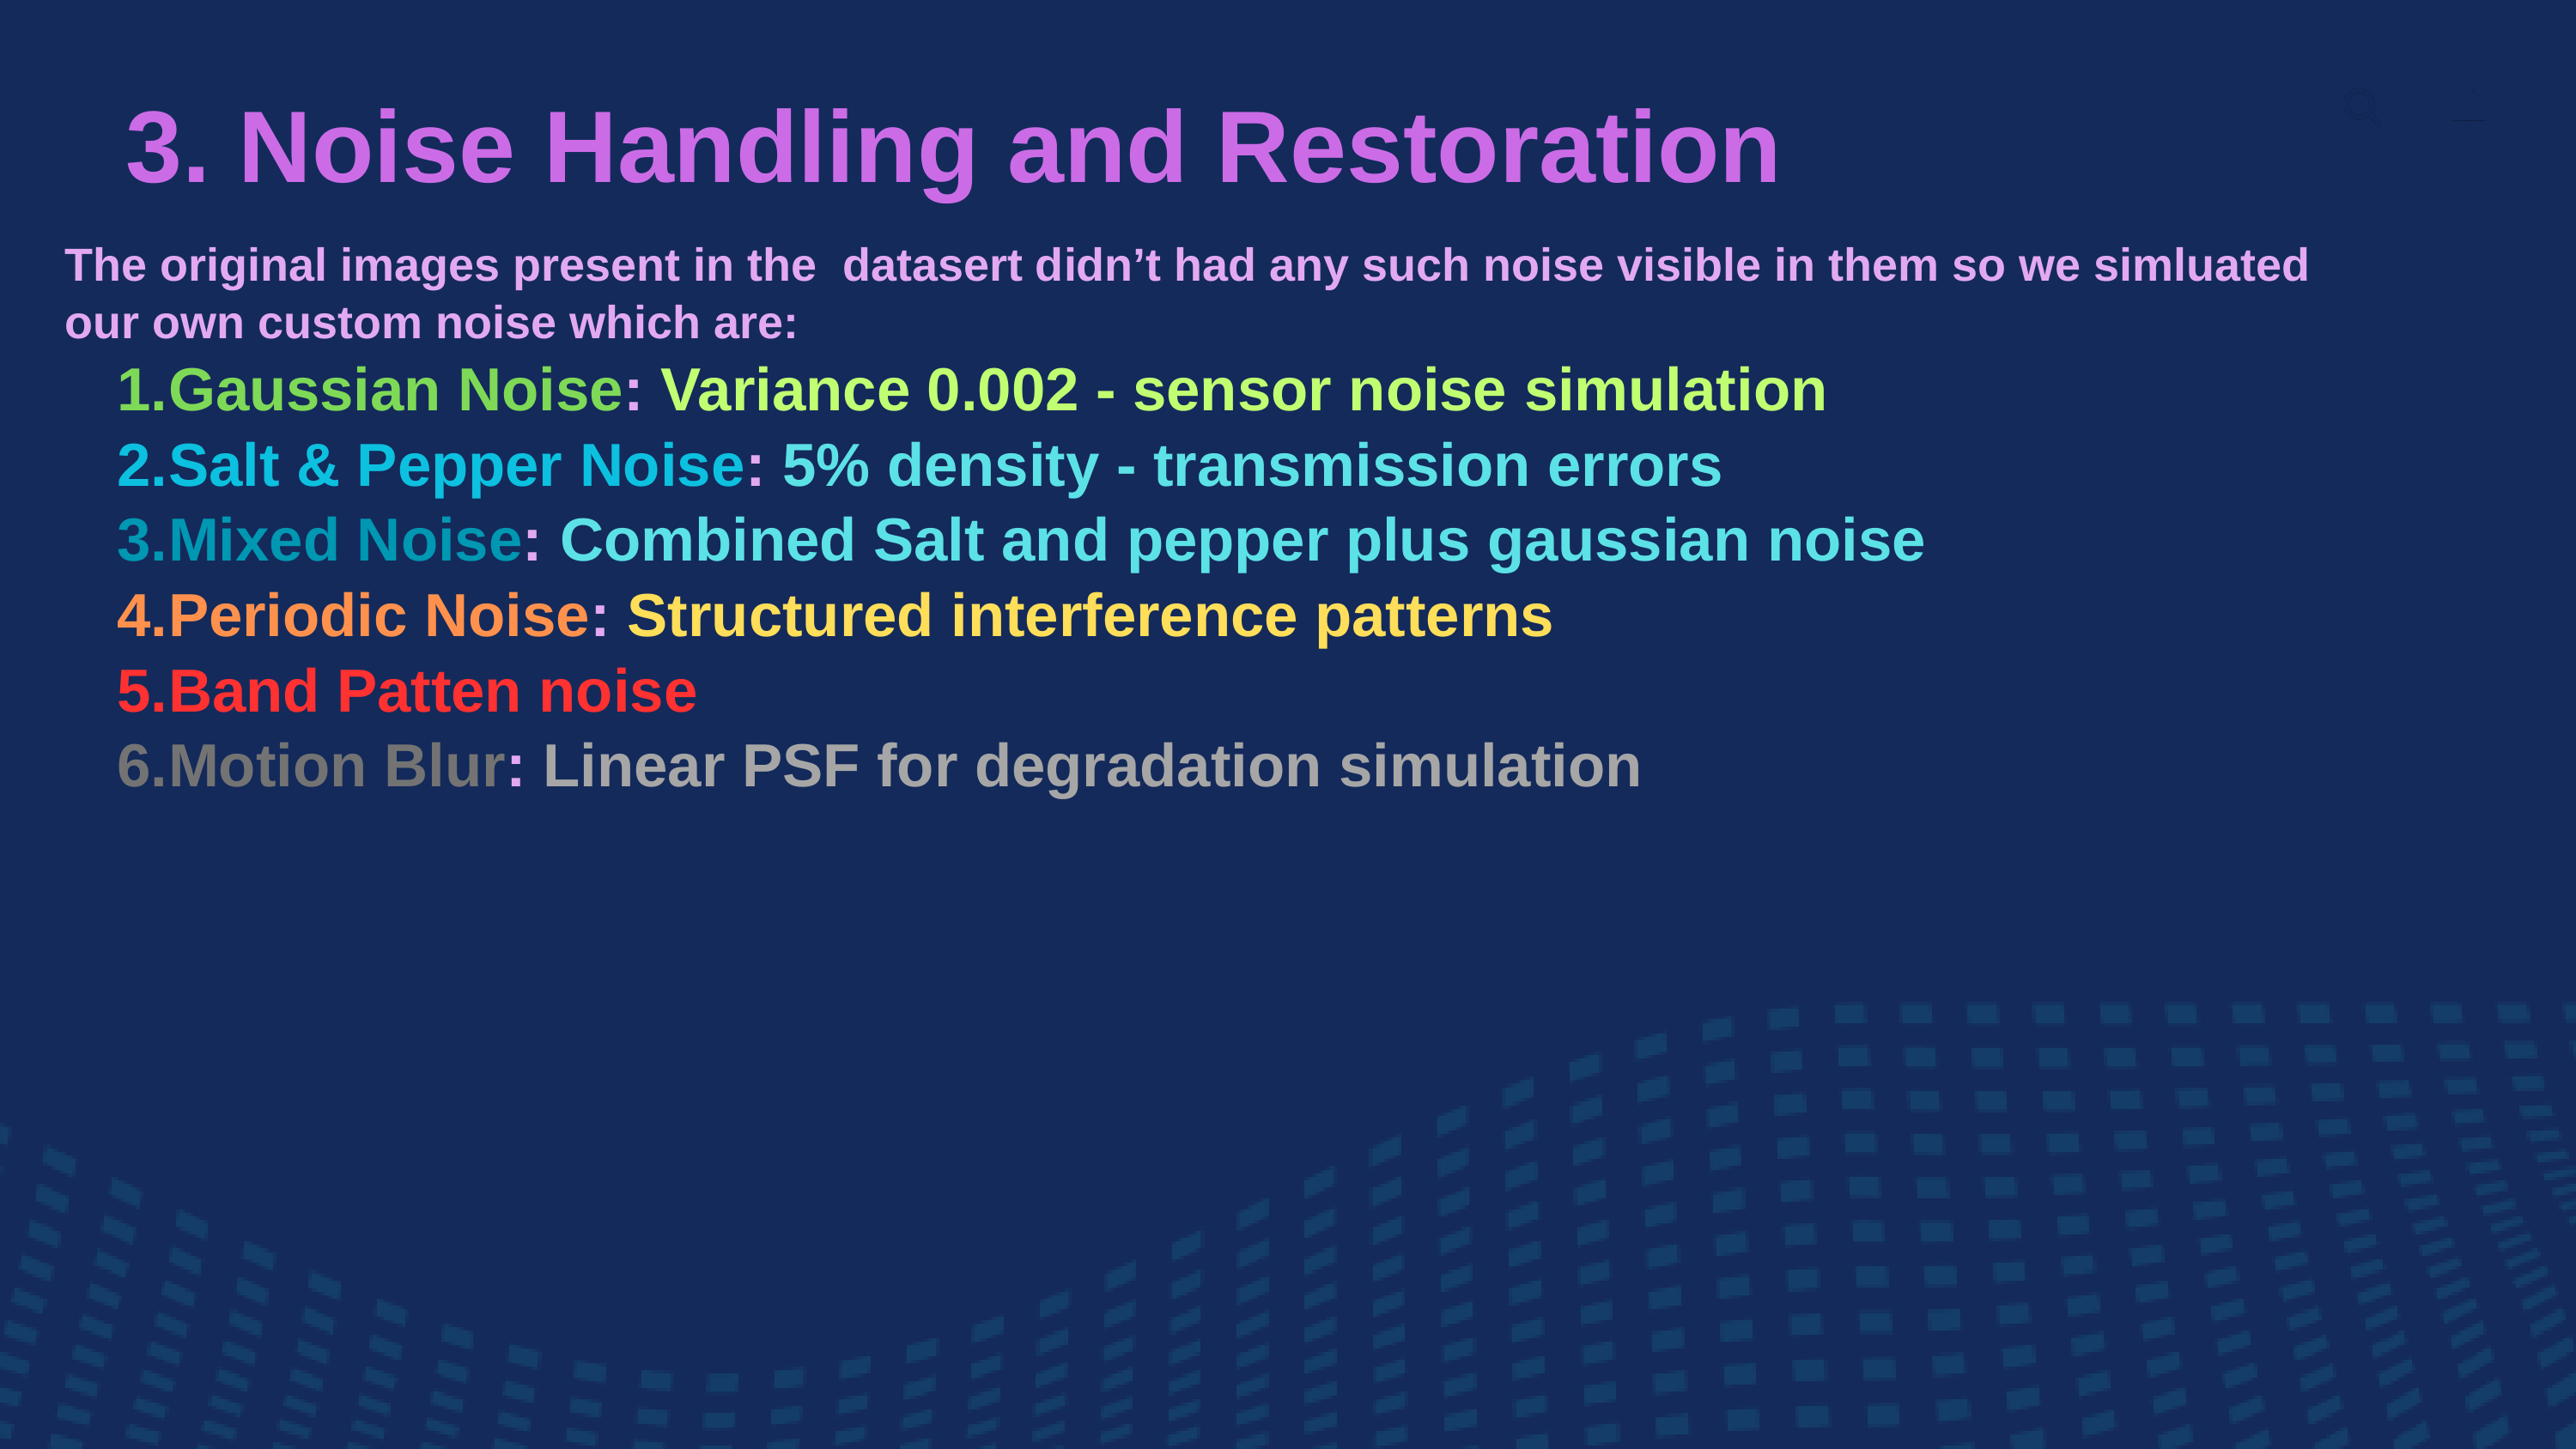

3. Noise Handling and Restoration

The original images present in the  datasert didn’t had any such noise visible in them so we simluated our own custom noise which are:
Gaussian Noise: Variance 0.002 - sensor noise simulation
Salt & Pepper Noise: 5% density - transmission errors
Mixed Noise: Combined Salt and pepper plus gaussian noise
Periodic Noise: Structured interference patterns
Band Patten noise
Motion Blur: Linear PSF for degradation simulation